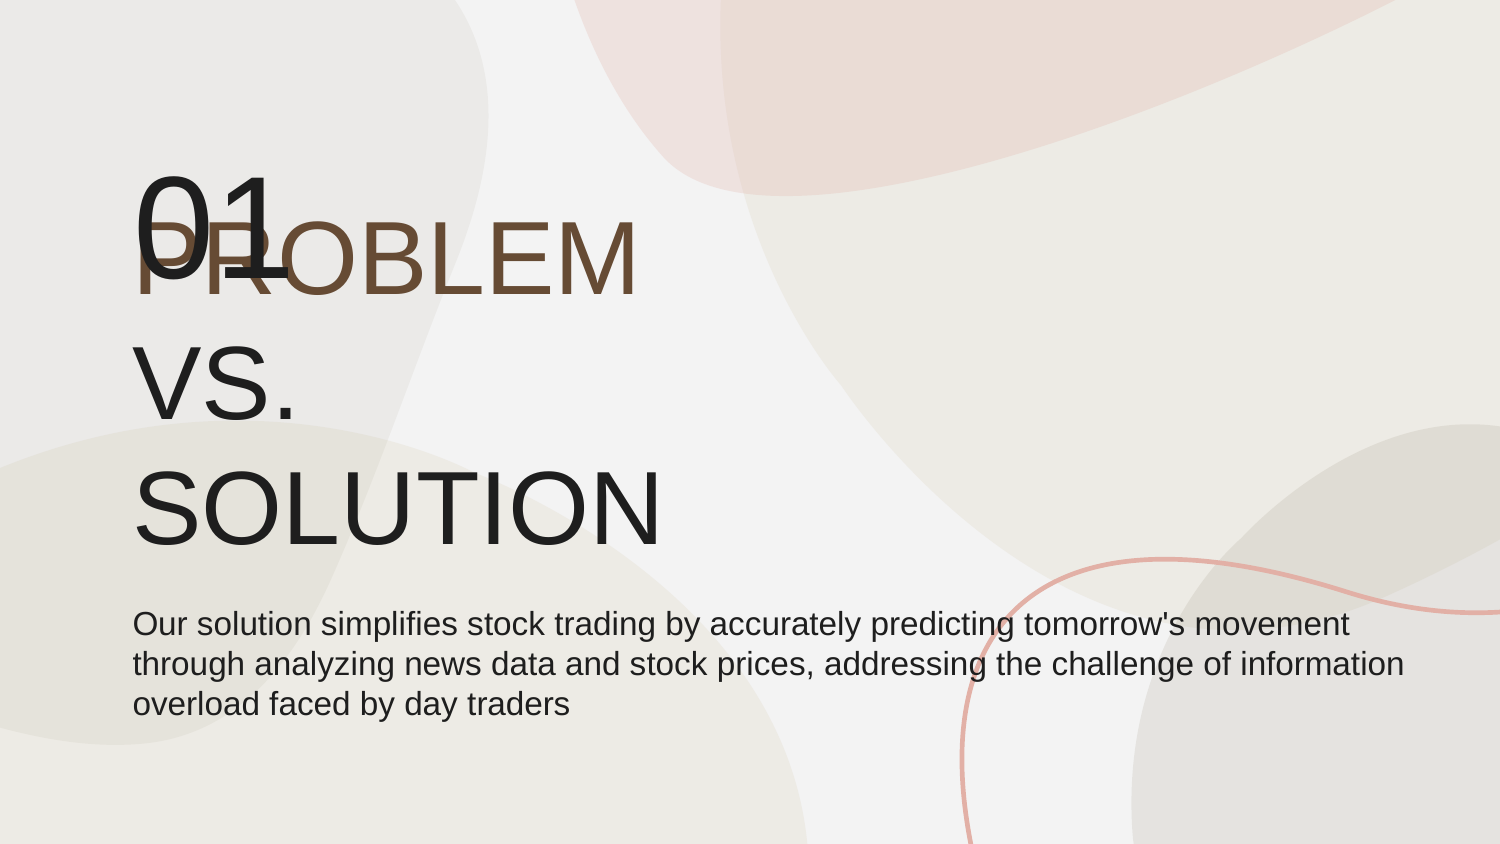

01
# PROBLEM VS. SOLUTION
Our solution simplifies stock trading by accurately predicting tomorrow's movement through analyzing news data and stock prices, addressing the challenge of information overload faced by day traders